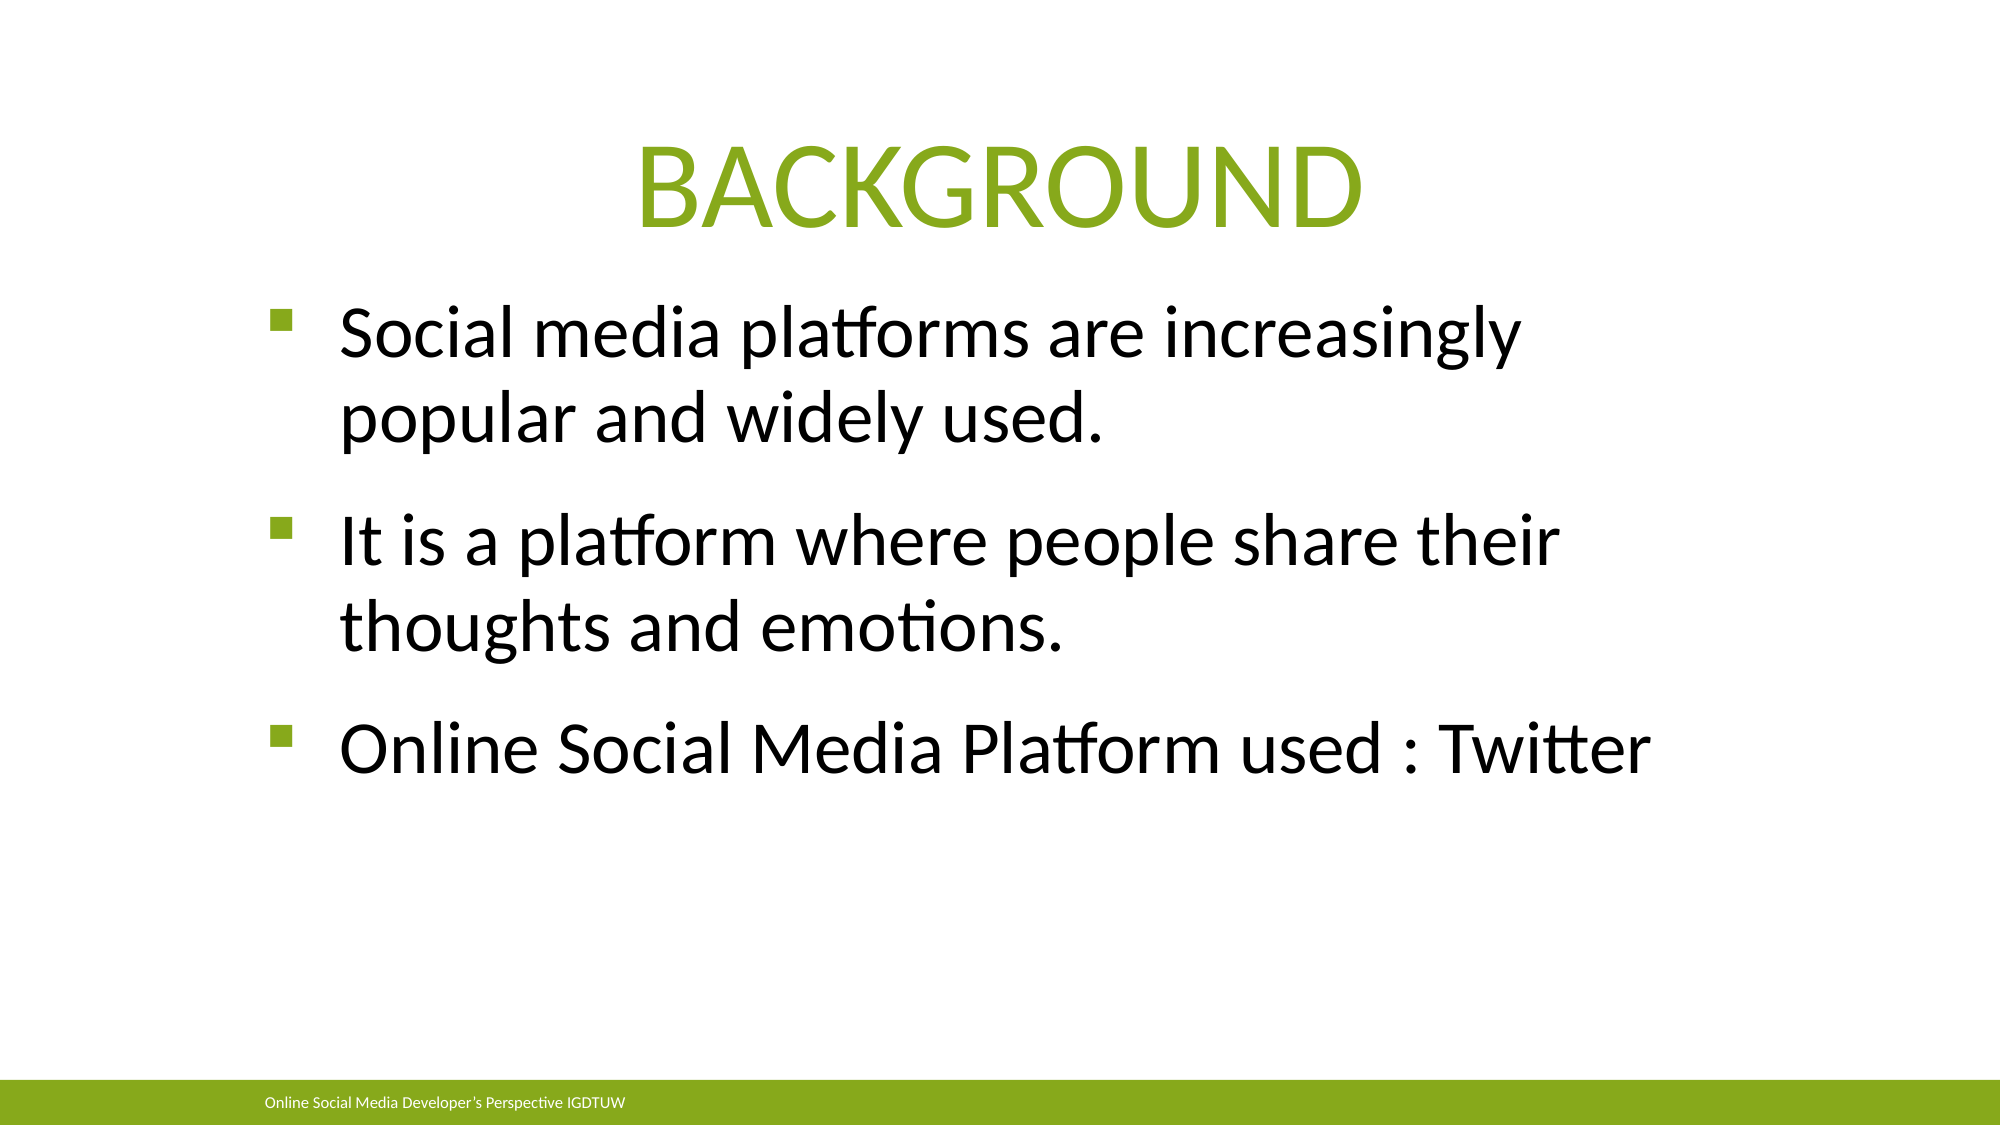

# Background
Social media platforms are increasingly popular and widely used.
It is a platform where people share their thoughts and emotions.
Online Social Media Platform used : Twitter

Online Social Media Developer’s Perspective IGDTUW